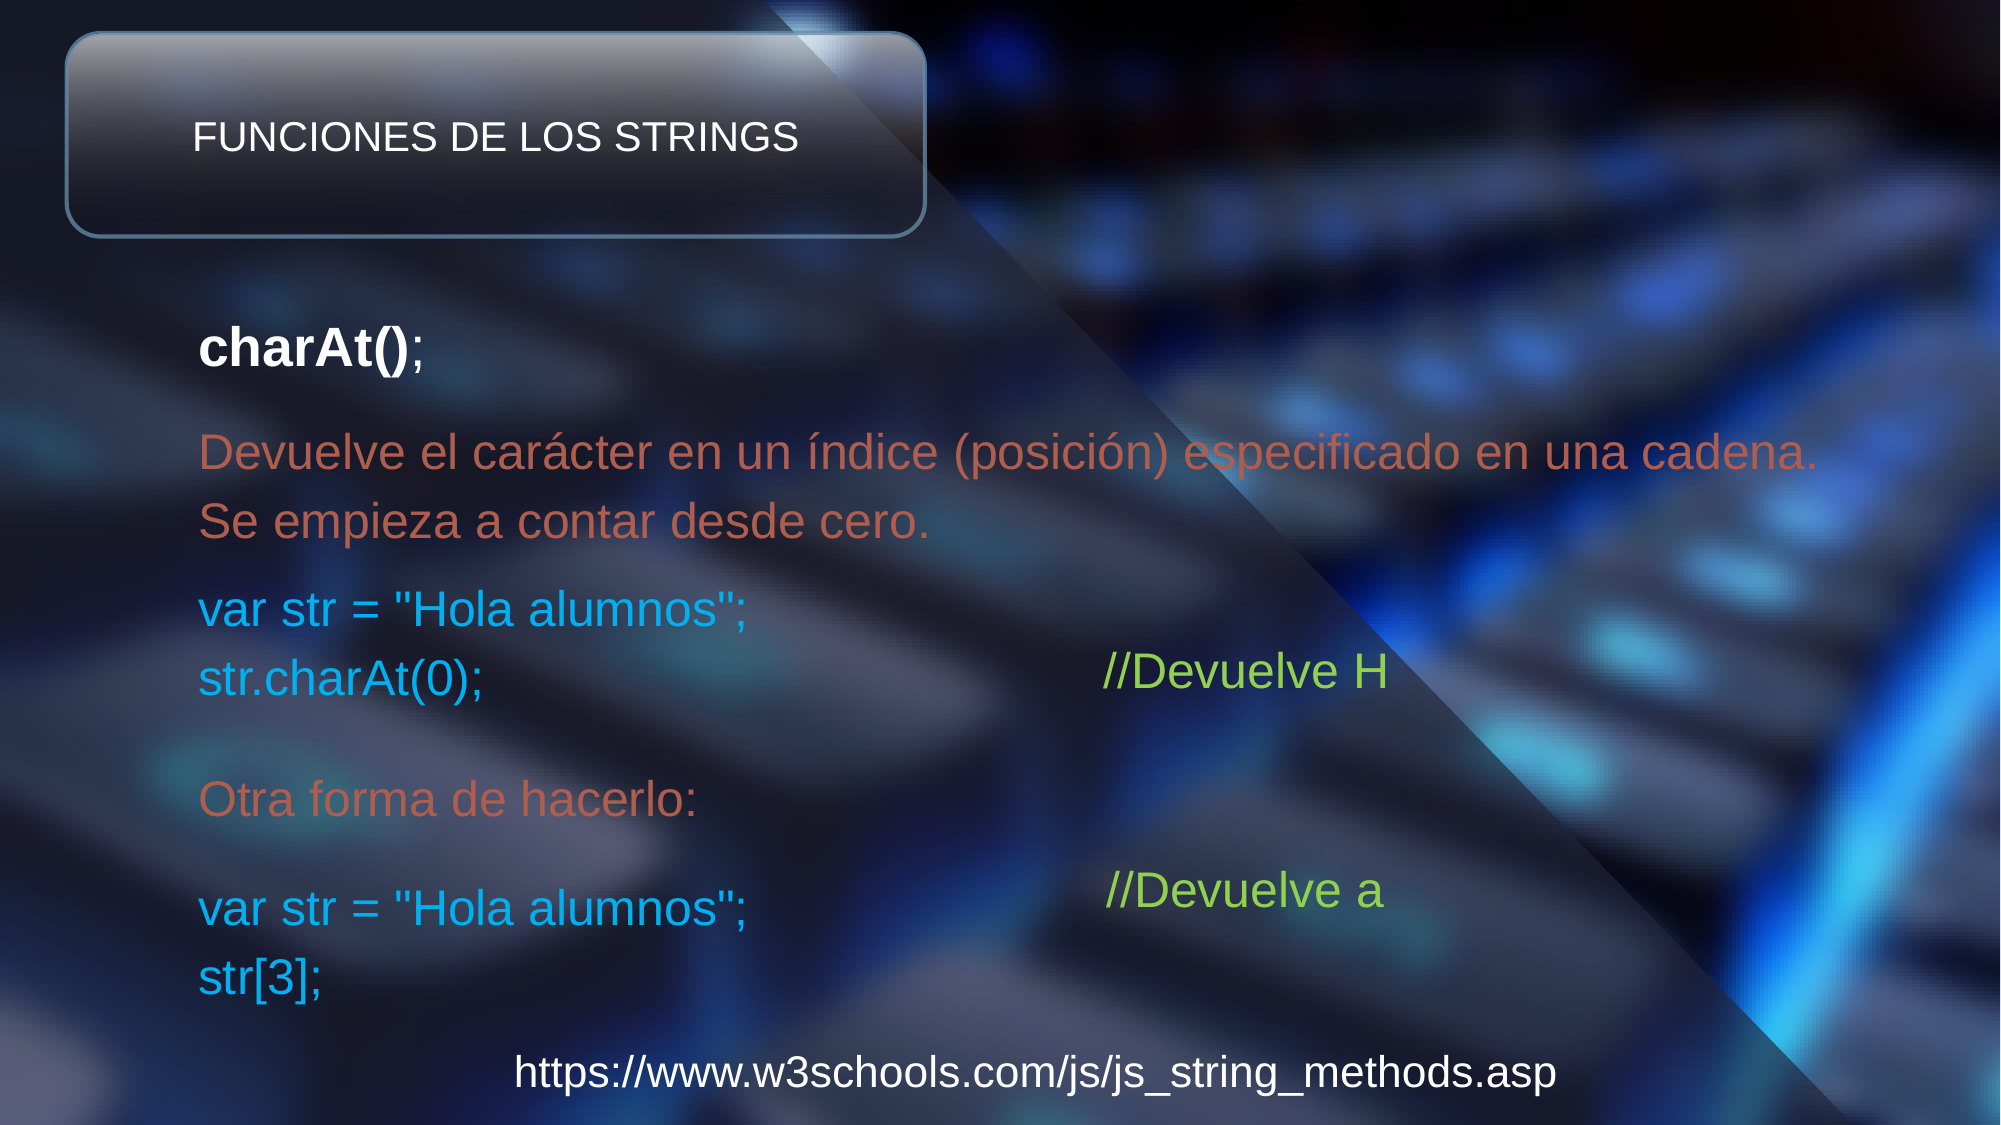

FUNCIONES DE LOS STRINGS
charAt();
Devuelve el carácter en un índice (posición) especificado en una cadena.
Se empieza a contar desde cero.
var str = "Hola alumnos";
str.charAt(0);
//Devuelve H
Otra forma de hacerlo:
//Devuelve a
var str = "Hola alumnos";
str[3];
https://www.w3schools.com/js/js_string_methods.asp